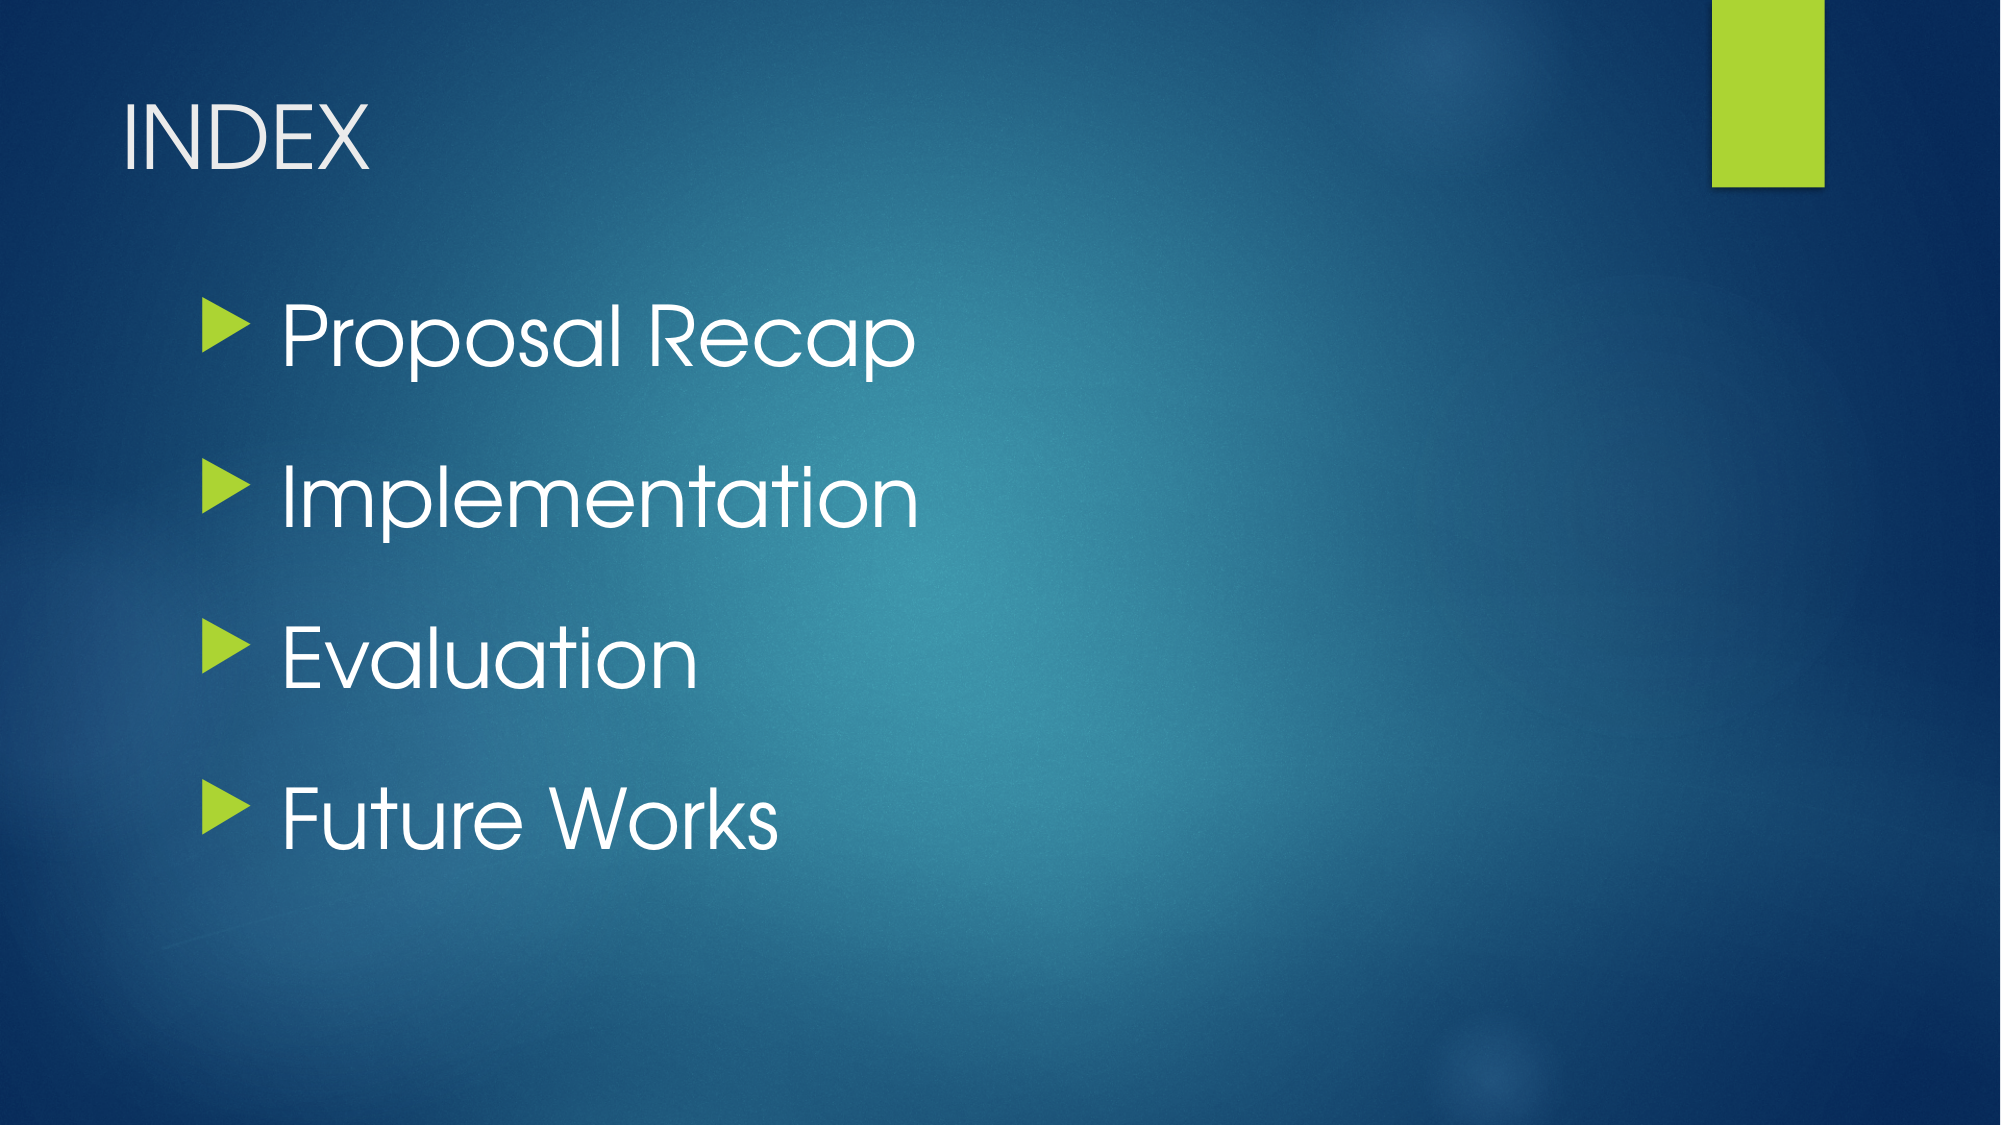

# INDEX
 Proposal Recap
 Implementation
 Evaluation
 Future Works